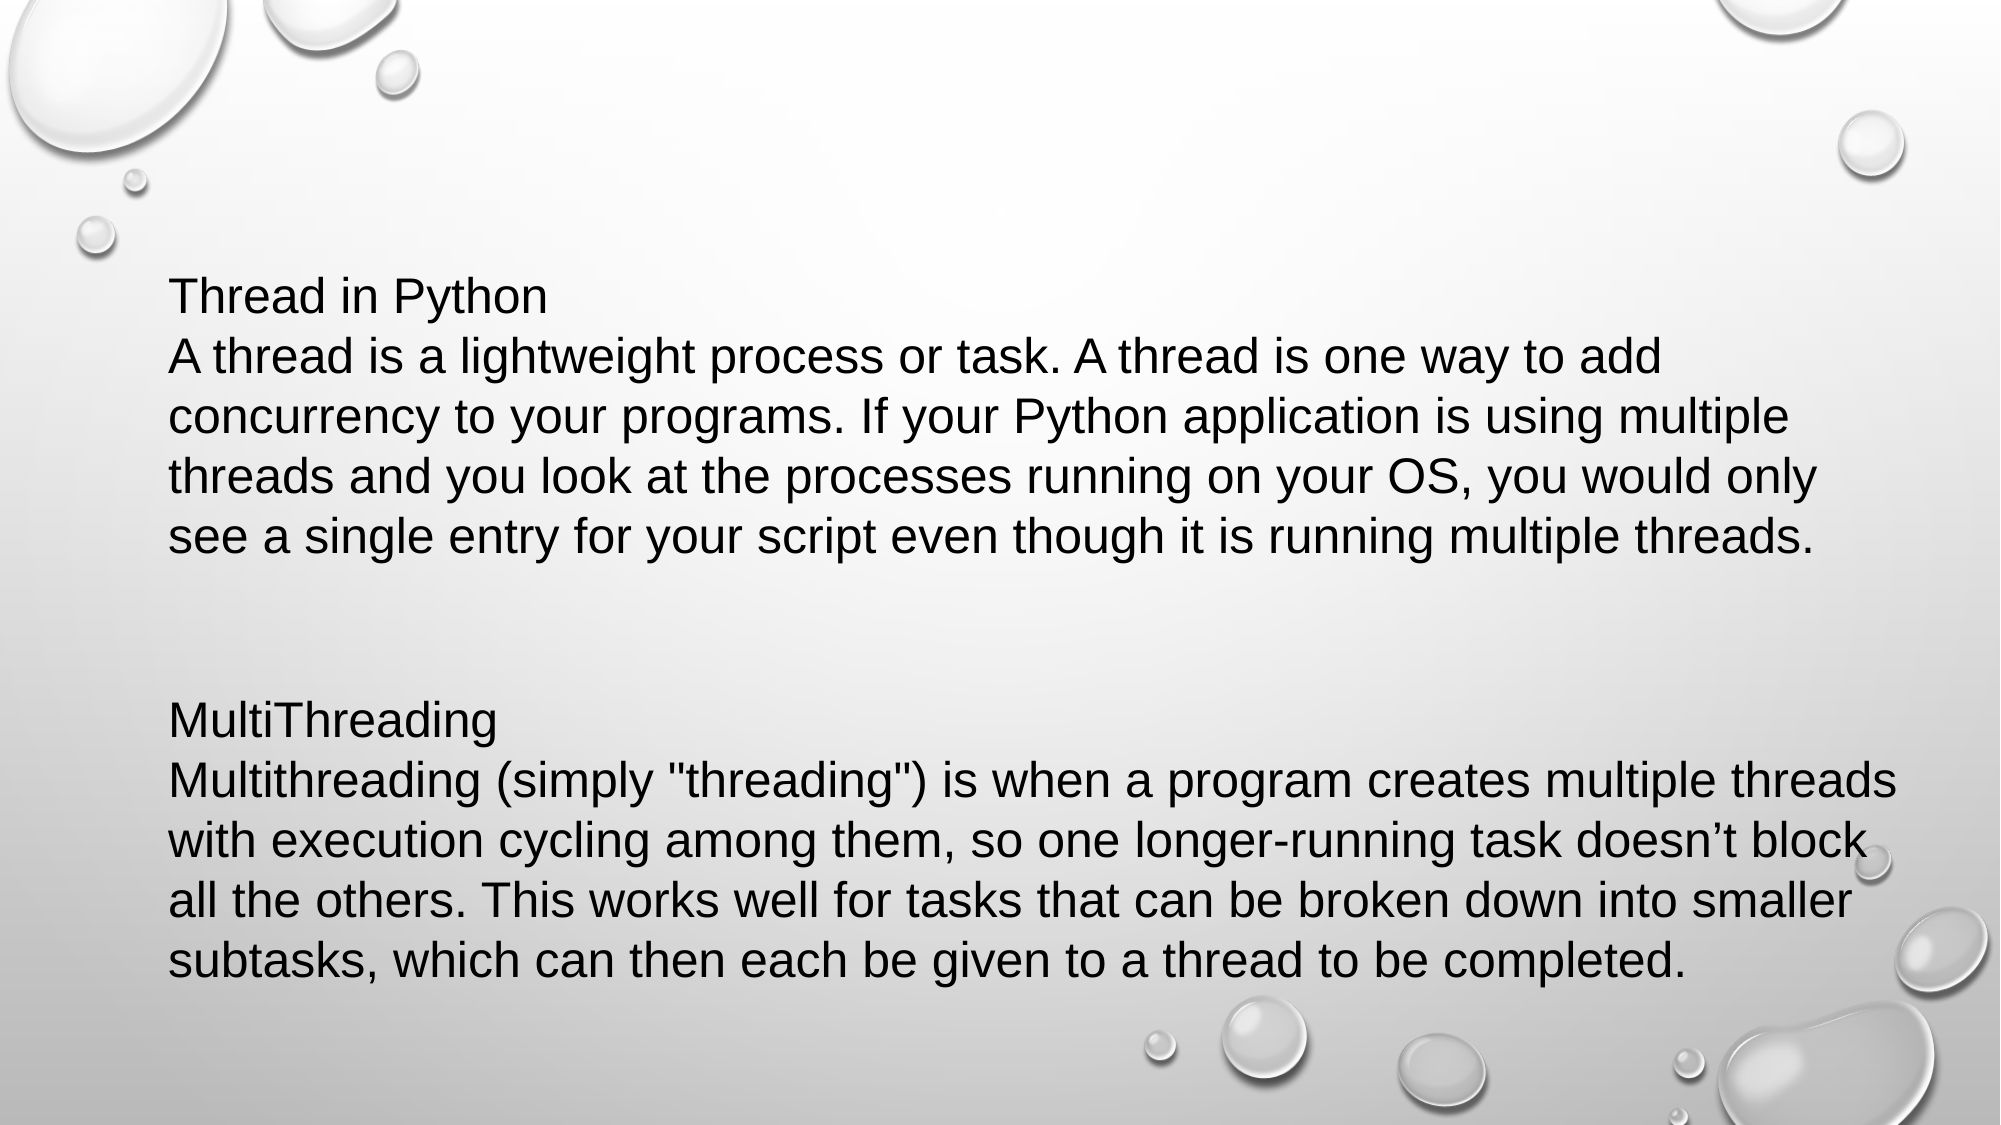

Thread in Python
A thread is a lightweight process or task. A thread is one way to add concurrency to your programs. If your Python application is using multiple threads and you look at the processes running on your OS, you would only see a single entry for your script even though it is running multiple threads.
MultiThreading
Multithreading (simply "threading") is when a program creates multiple threads with execution cycling among them, so one longer-running task doesn’t block all the others. This works well for tasks that can be broken down into smaller subtasks, which can then each be given to a thread to be completed.